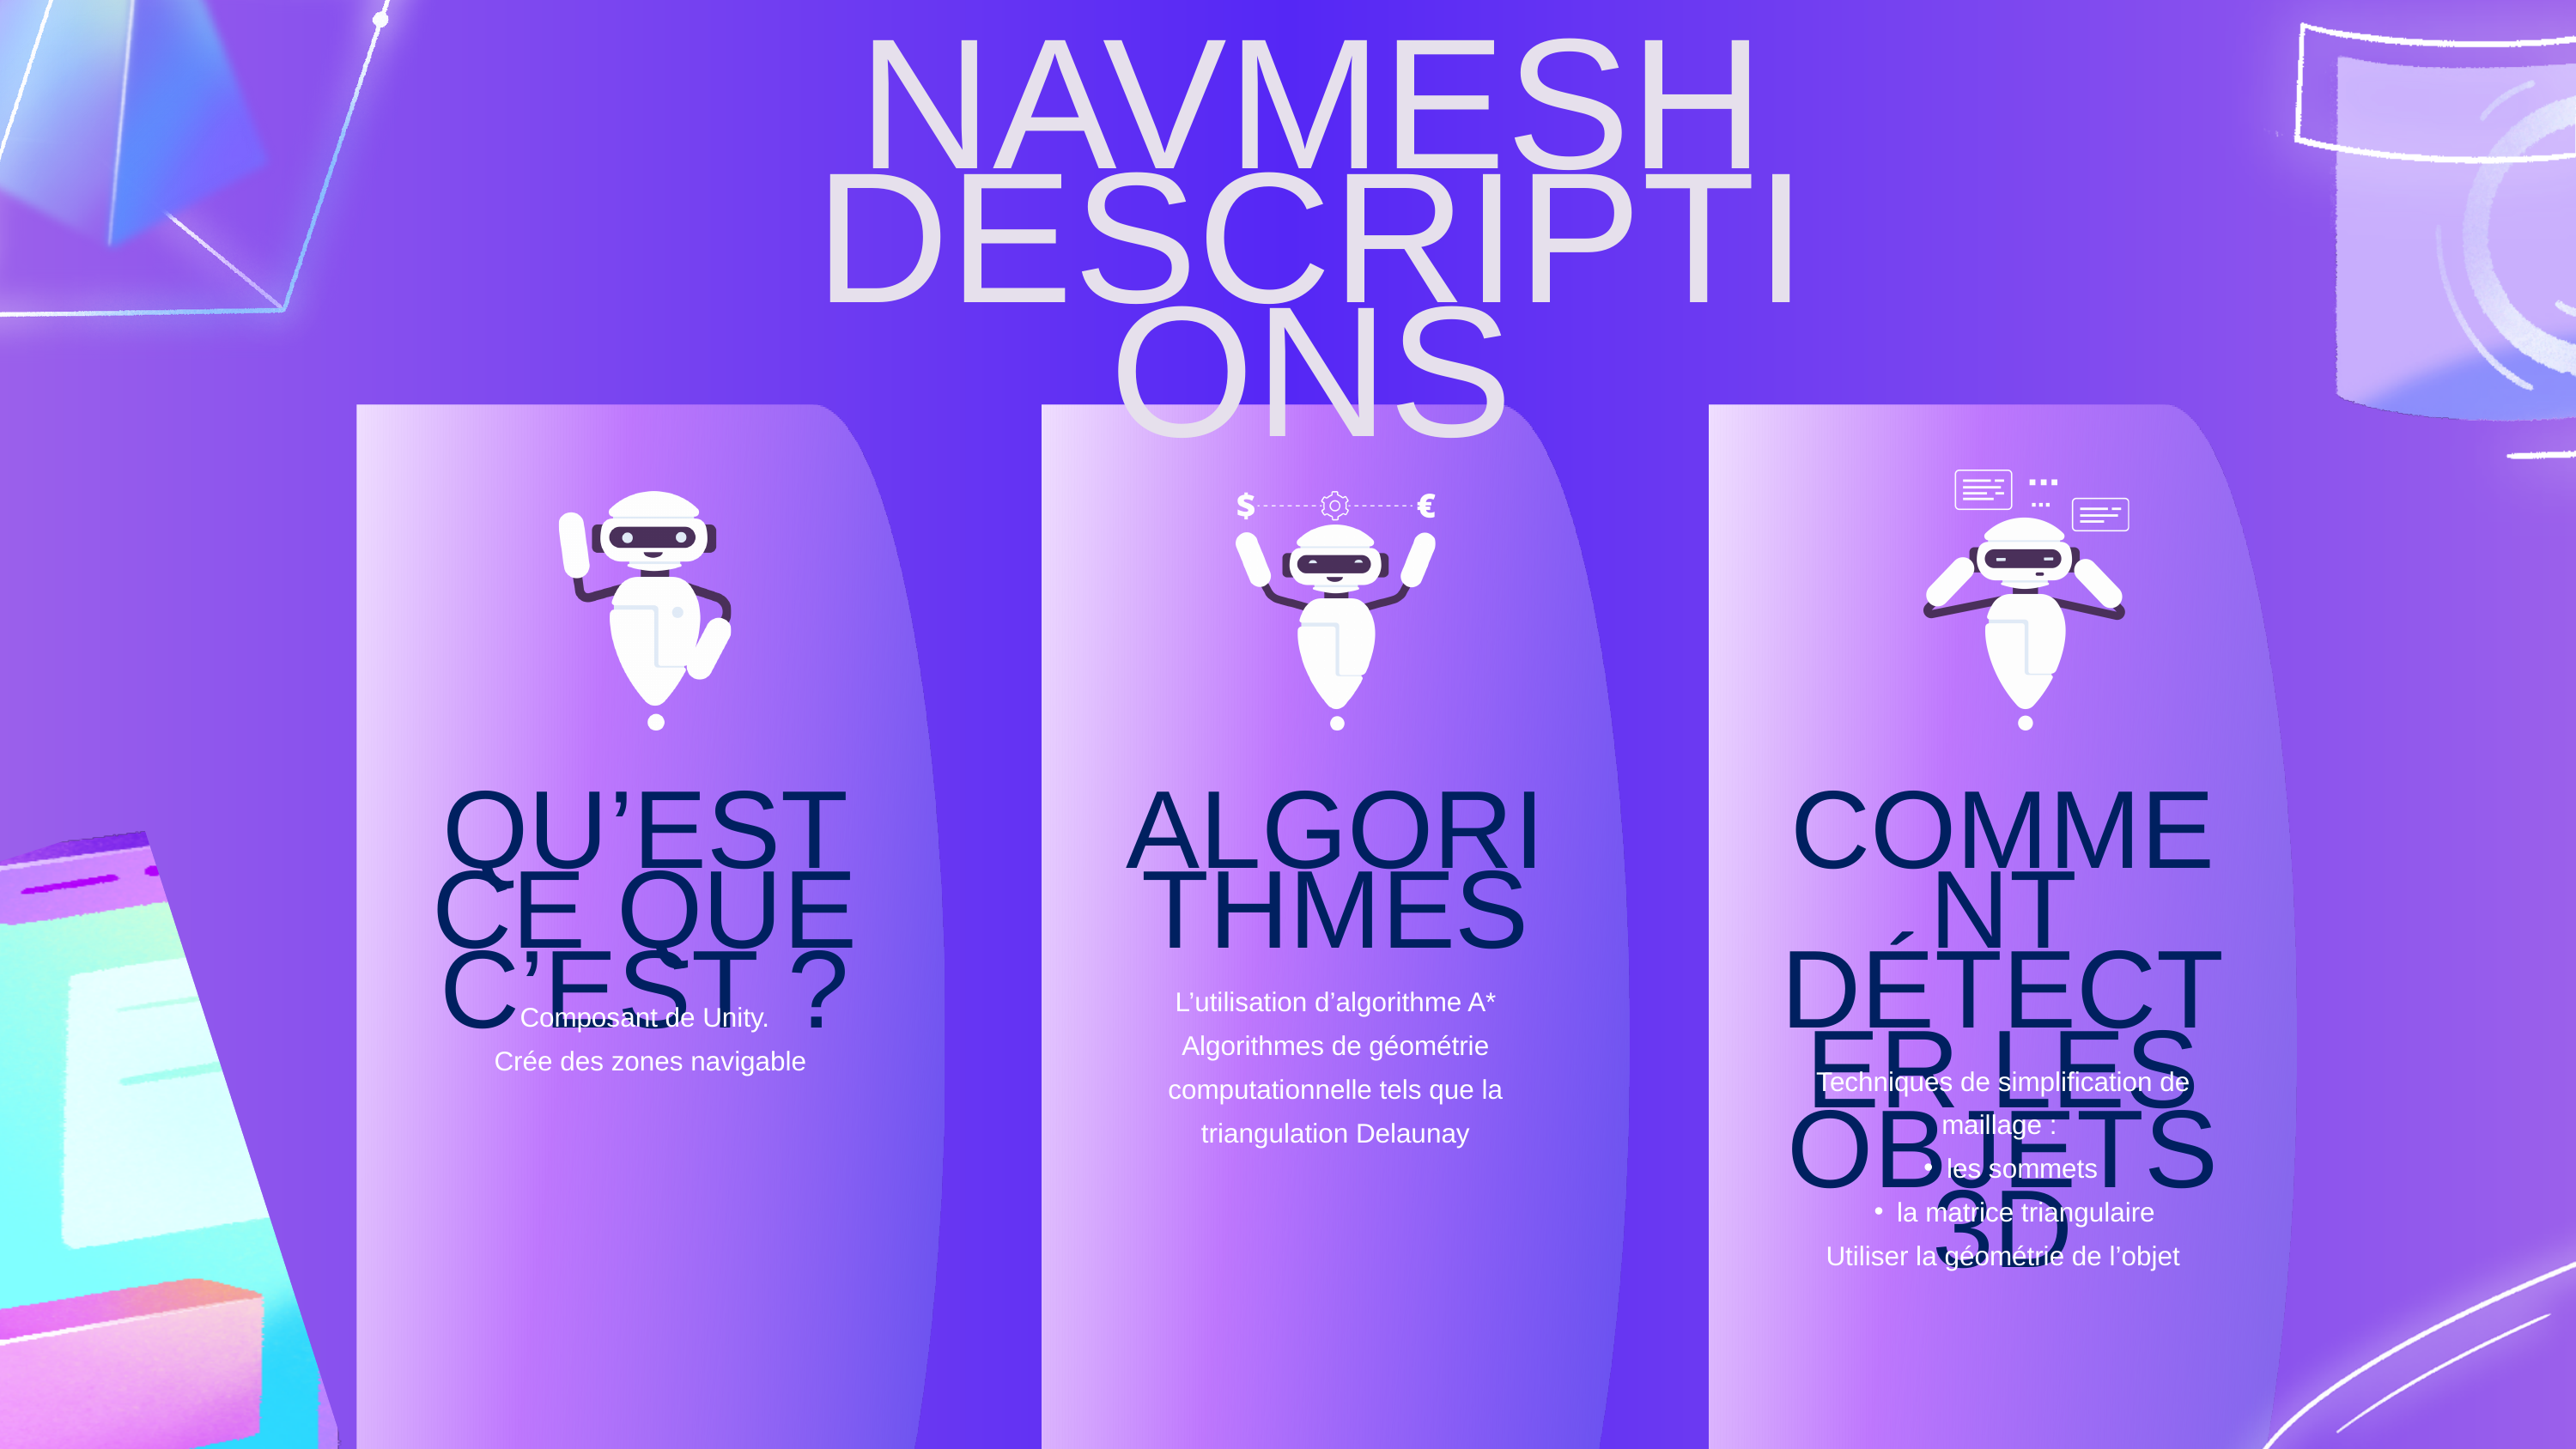

NAVMESH DESCRIPTIONS

QU’EST CE QUE C’EST ?
ALGORITHMES
COMMENT DÉTECTER LES OBJETS 3D

L’utilisation d’algorithme A*
Algorithmes de géométrie computationnelle tels que la triangulation Delaunay

Composant de Unity.

Crée des zones navigable
Techniques de simplification de maillage :
les sommets
la matrice triangulaire
Utiliser la géométrie de l’objet